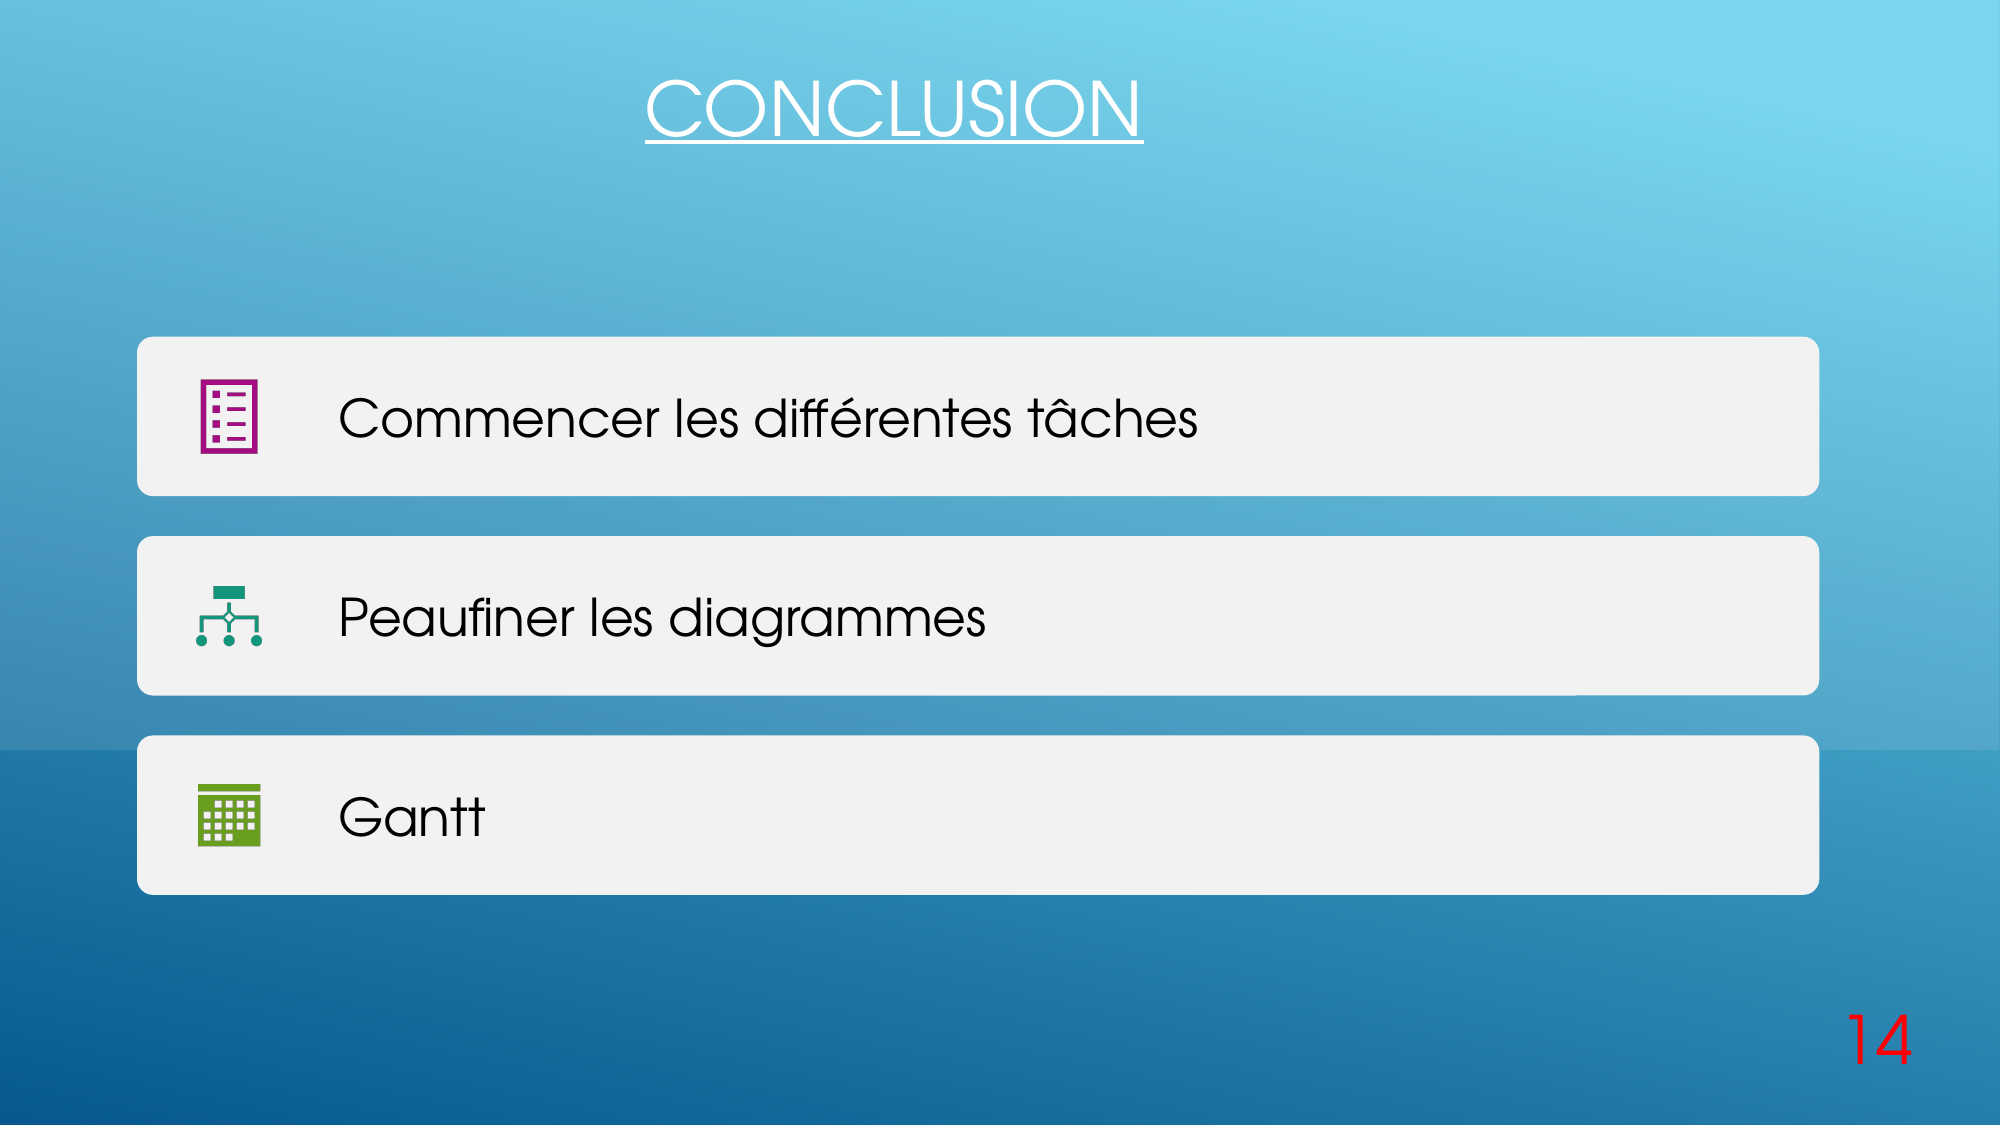

# Conclusion
Commencer les différentes tâches
Peaufiner les diagrammes
Gantt
14